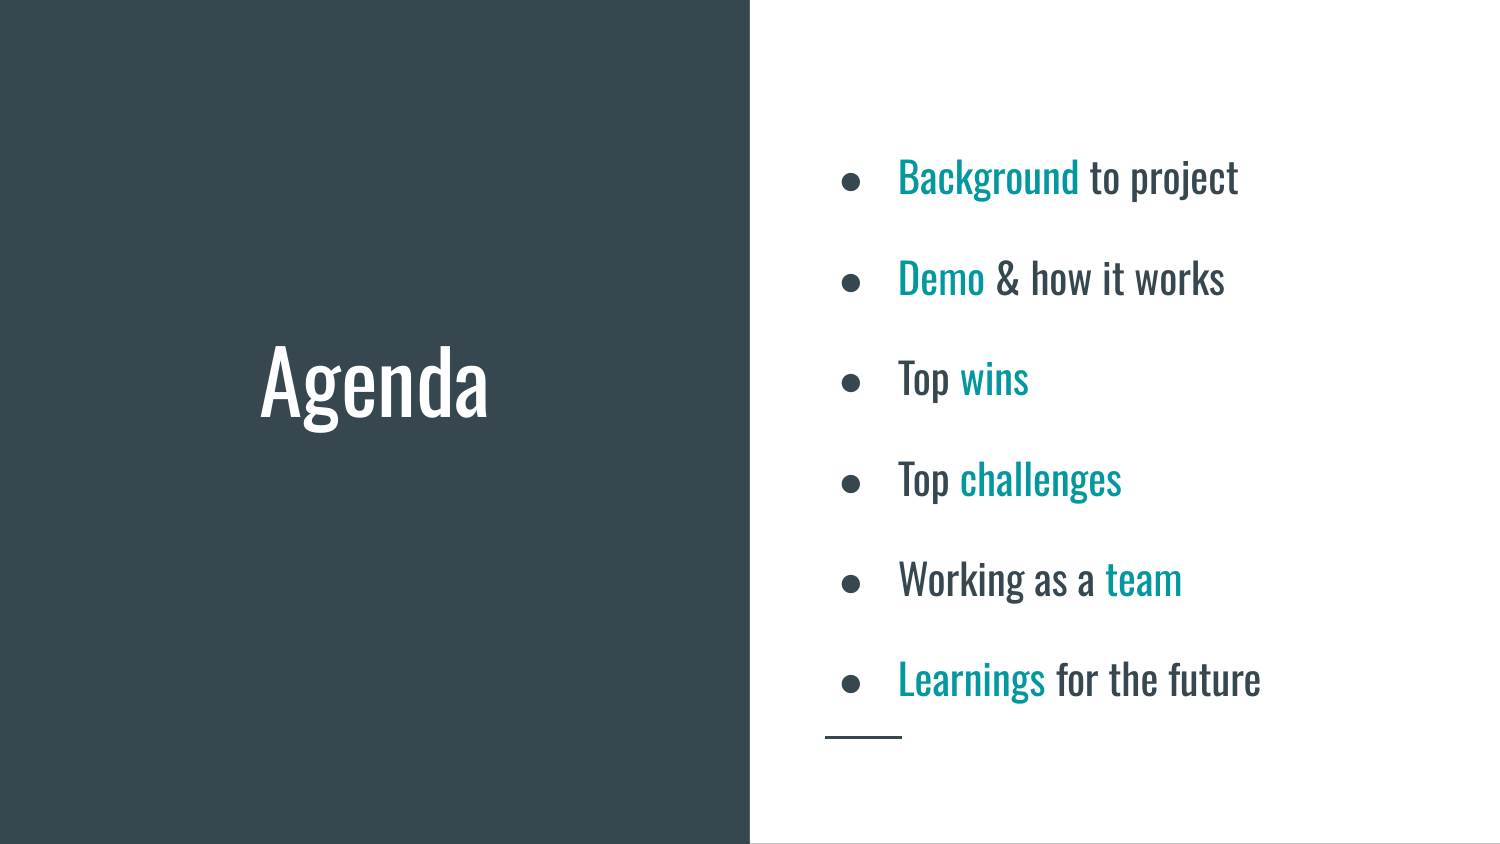

Background to project
Demo & how it works
Top wins
Top challenges
Working as a team
Learnings for the future
# Agenda